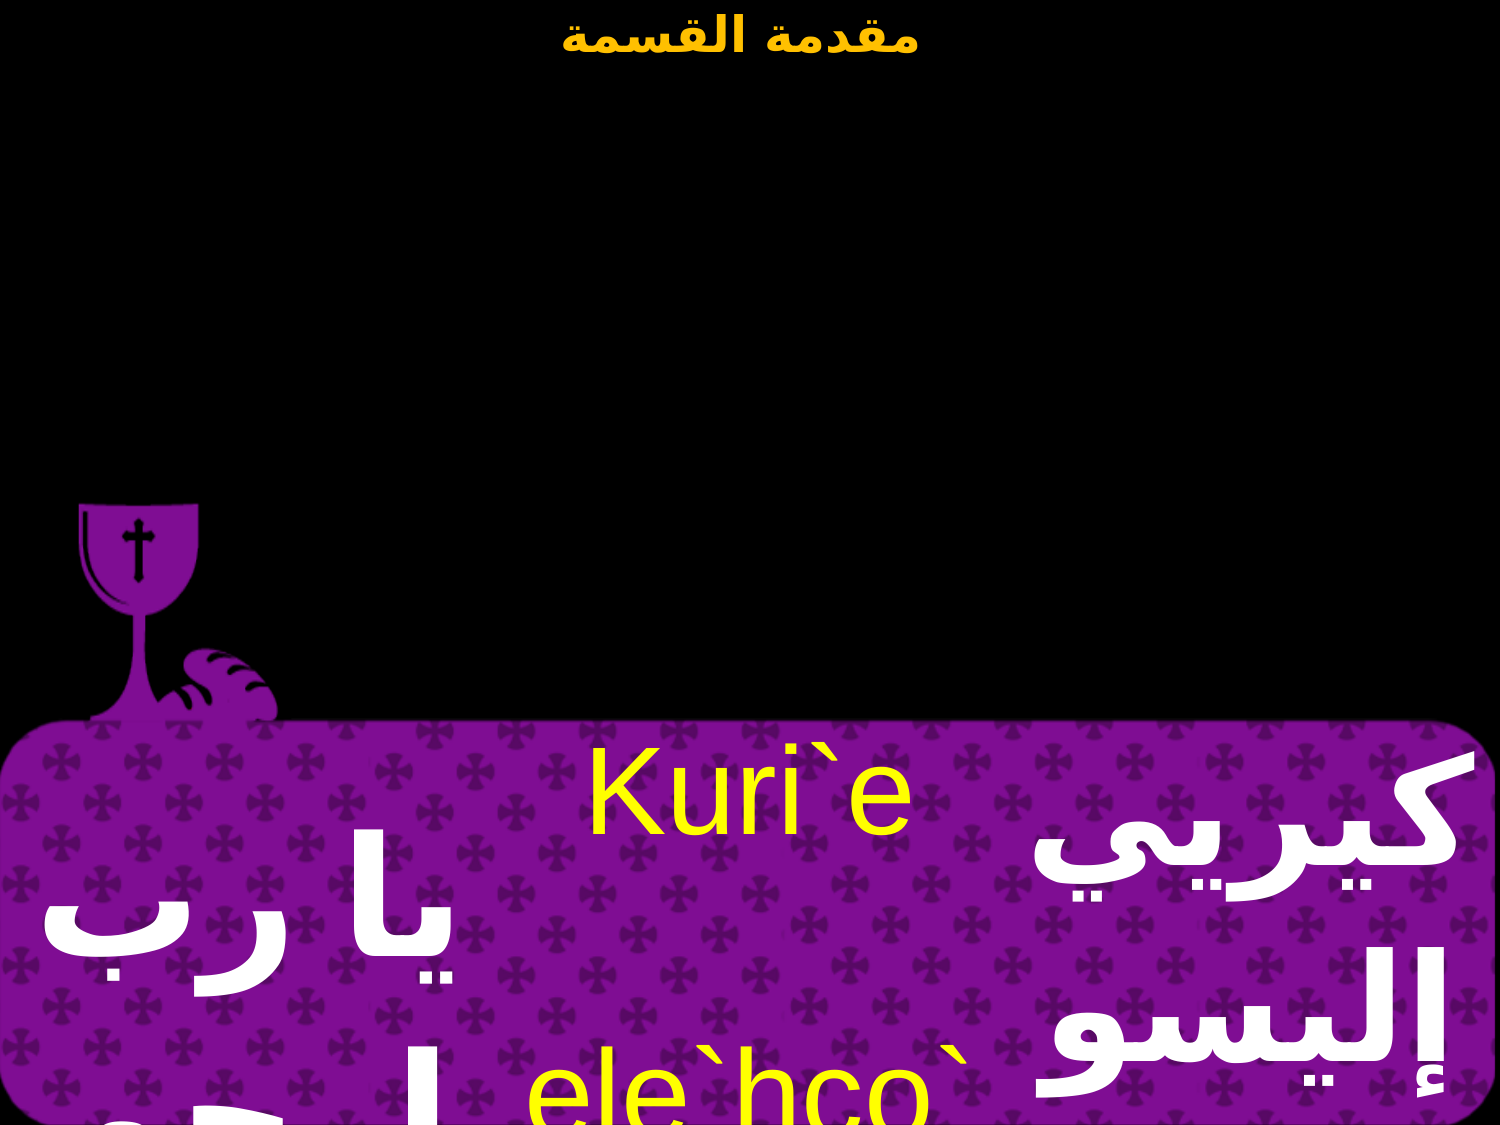

| يا رب إرحم | Kuri`e `ele`hcon | كيريي إليسون |
| --- | --- | --- |